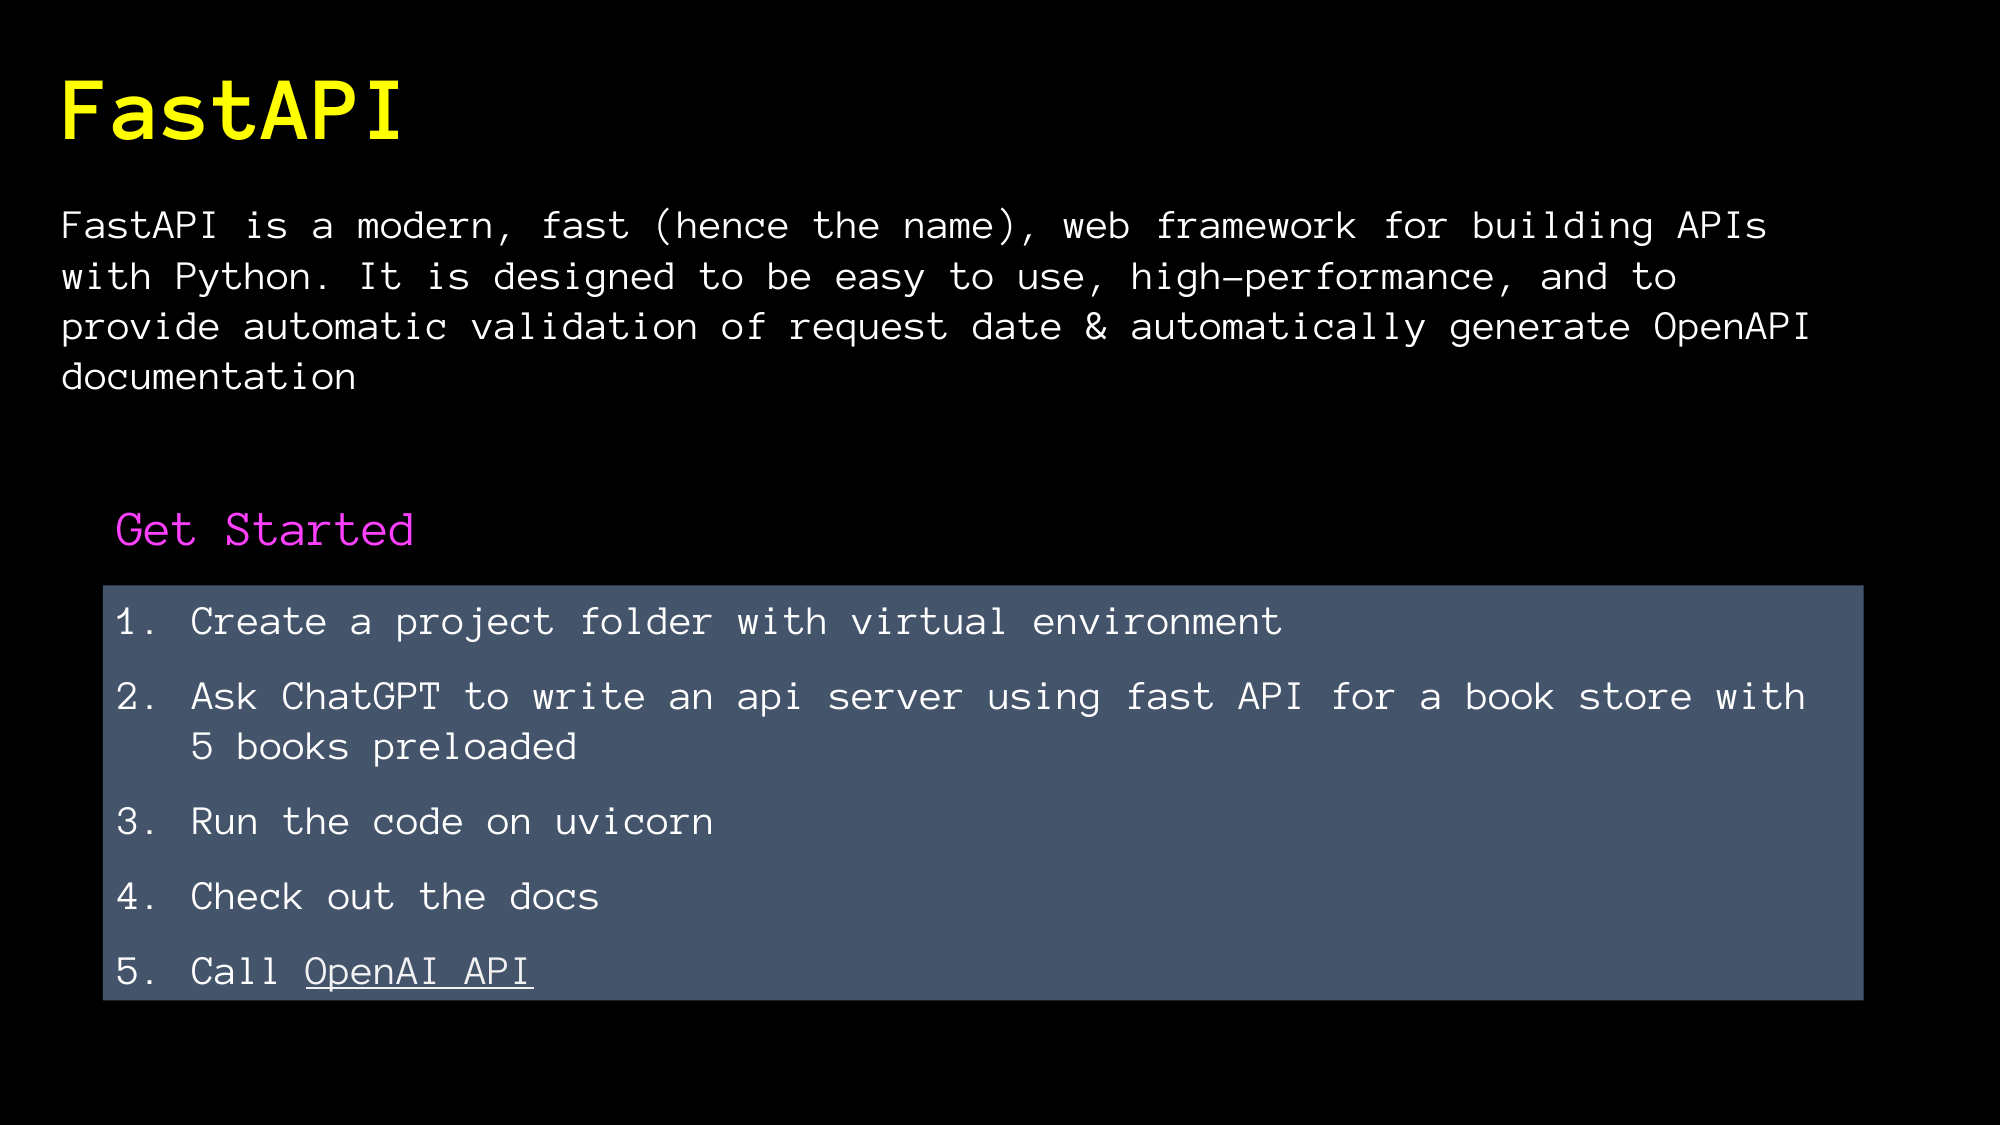

# FastAPI
FastAPI is a modern, fast (hence the name), web framework for building APIs with Python. It is designed to be easy to use, high-performance, and to provide automatic validation of request date & automatically generate OpenAPI documentation
Get Started
Create a project folder with virtual environment
Ask ChatGPT to write an api server using fast API for a book store with 5 books preloaded
Run the code on uvicorn
Check out the docs
Call OpenAI API